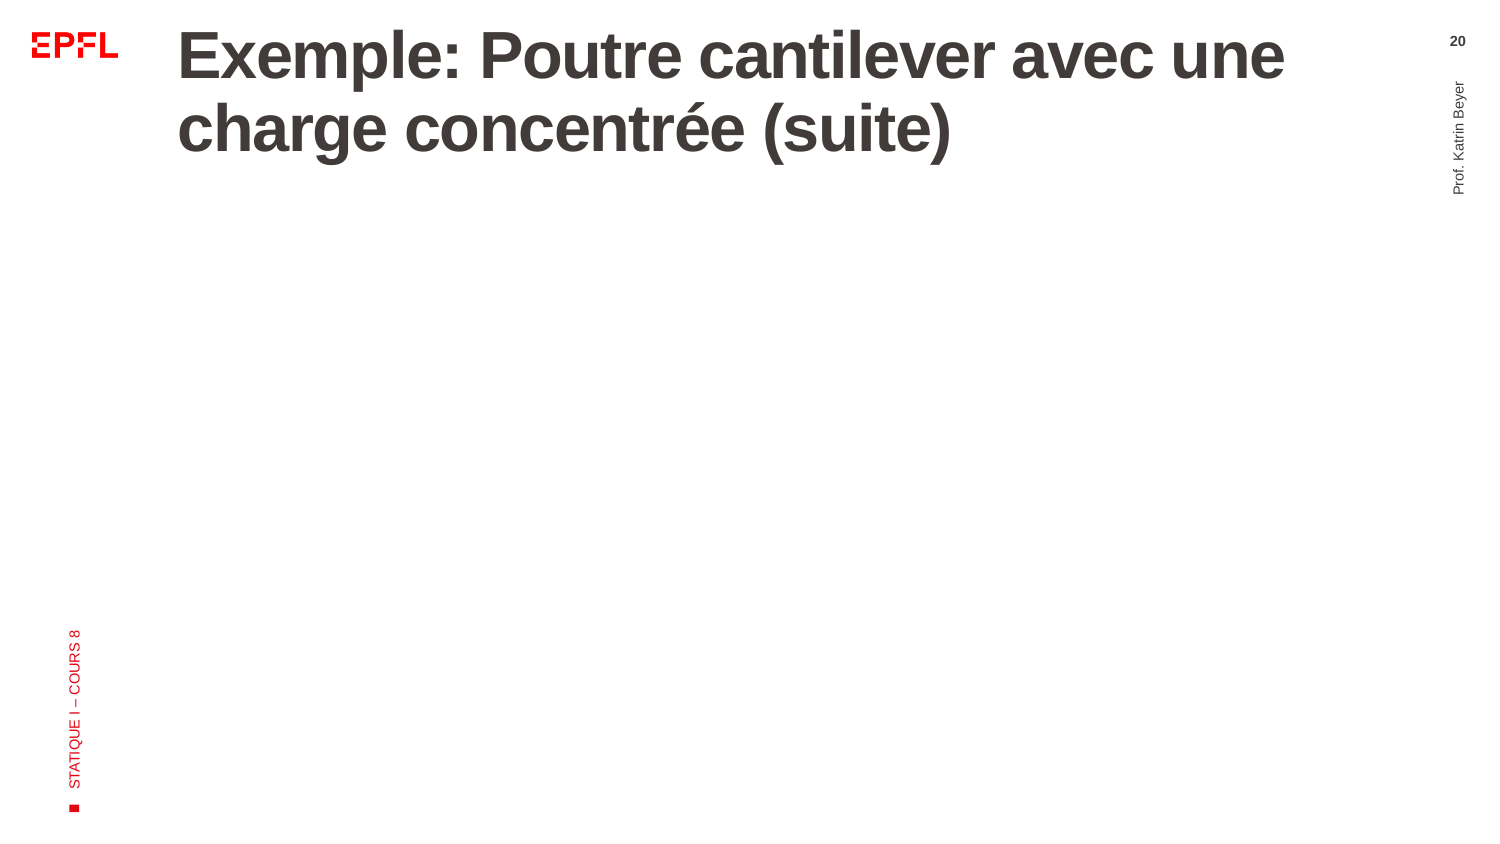

# Exemple: Poutre cantilever avec une charge concentrée (suite)
20
Prof. Katrin Beyer
STATIQUE I – COURS 8